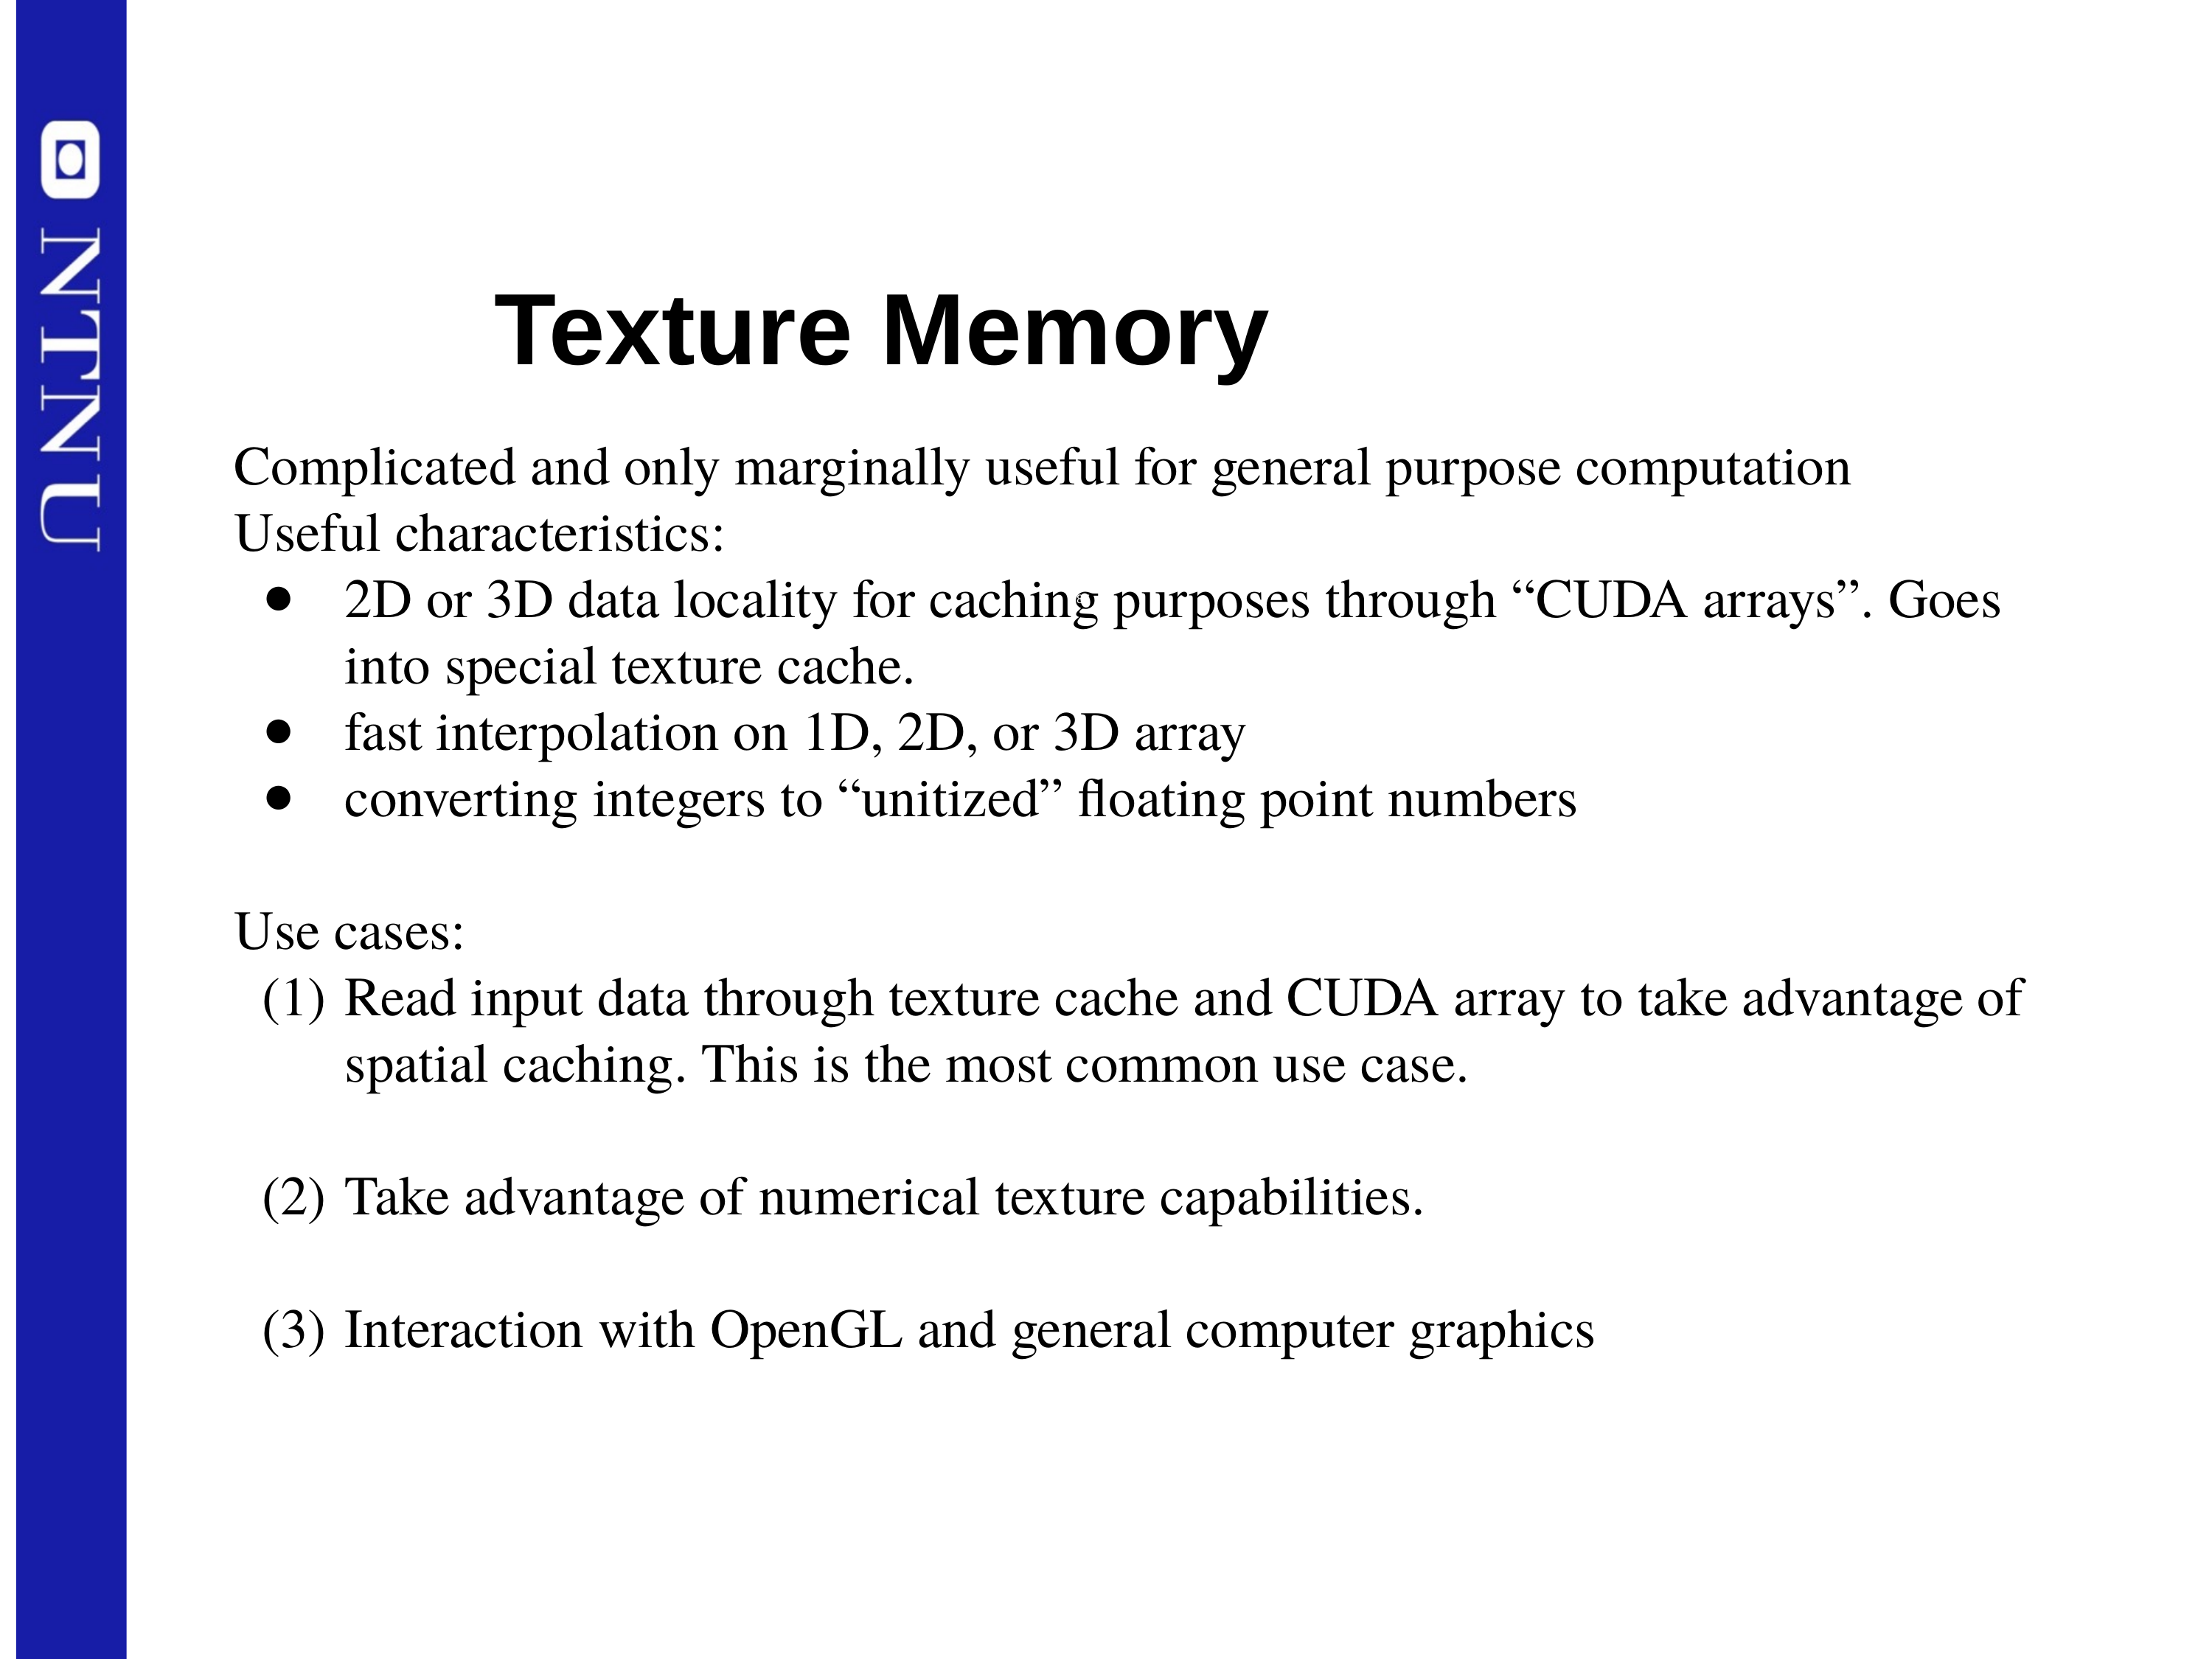

# Texture Memory
Complicated and only marginally useful for general purpose computation
Useful characteristics:
2D or 3D data locality for caching purposes through “CUDA arrays”. Goes into special texture cache.
fast interpolation on 1D, 2D, or 3D array
converting integers to “unitized” floating point numbers

Use cases:
Read input data through texture cache and CUDA array to take advantage of spatial caching. This is the most common use case.

Take advantage of numerical texture capabilities.

Interaction with OpenGL and general computer graphics
85